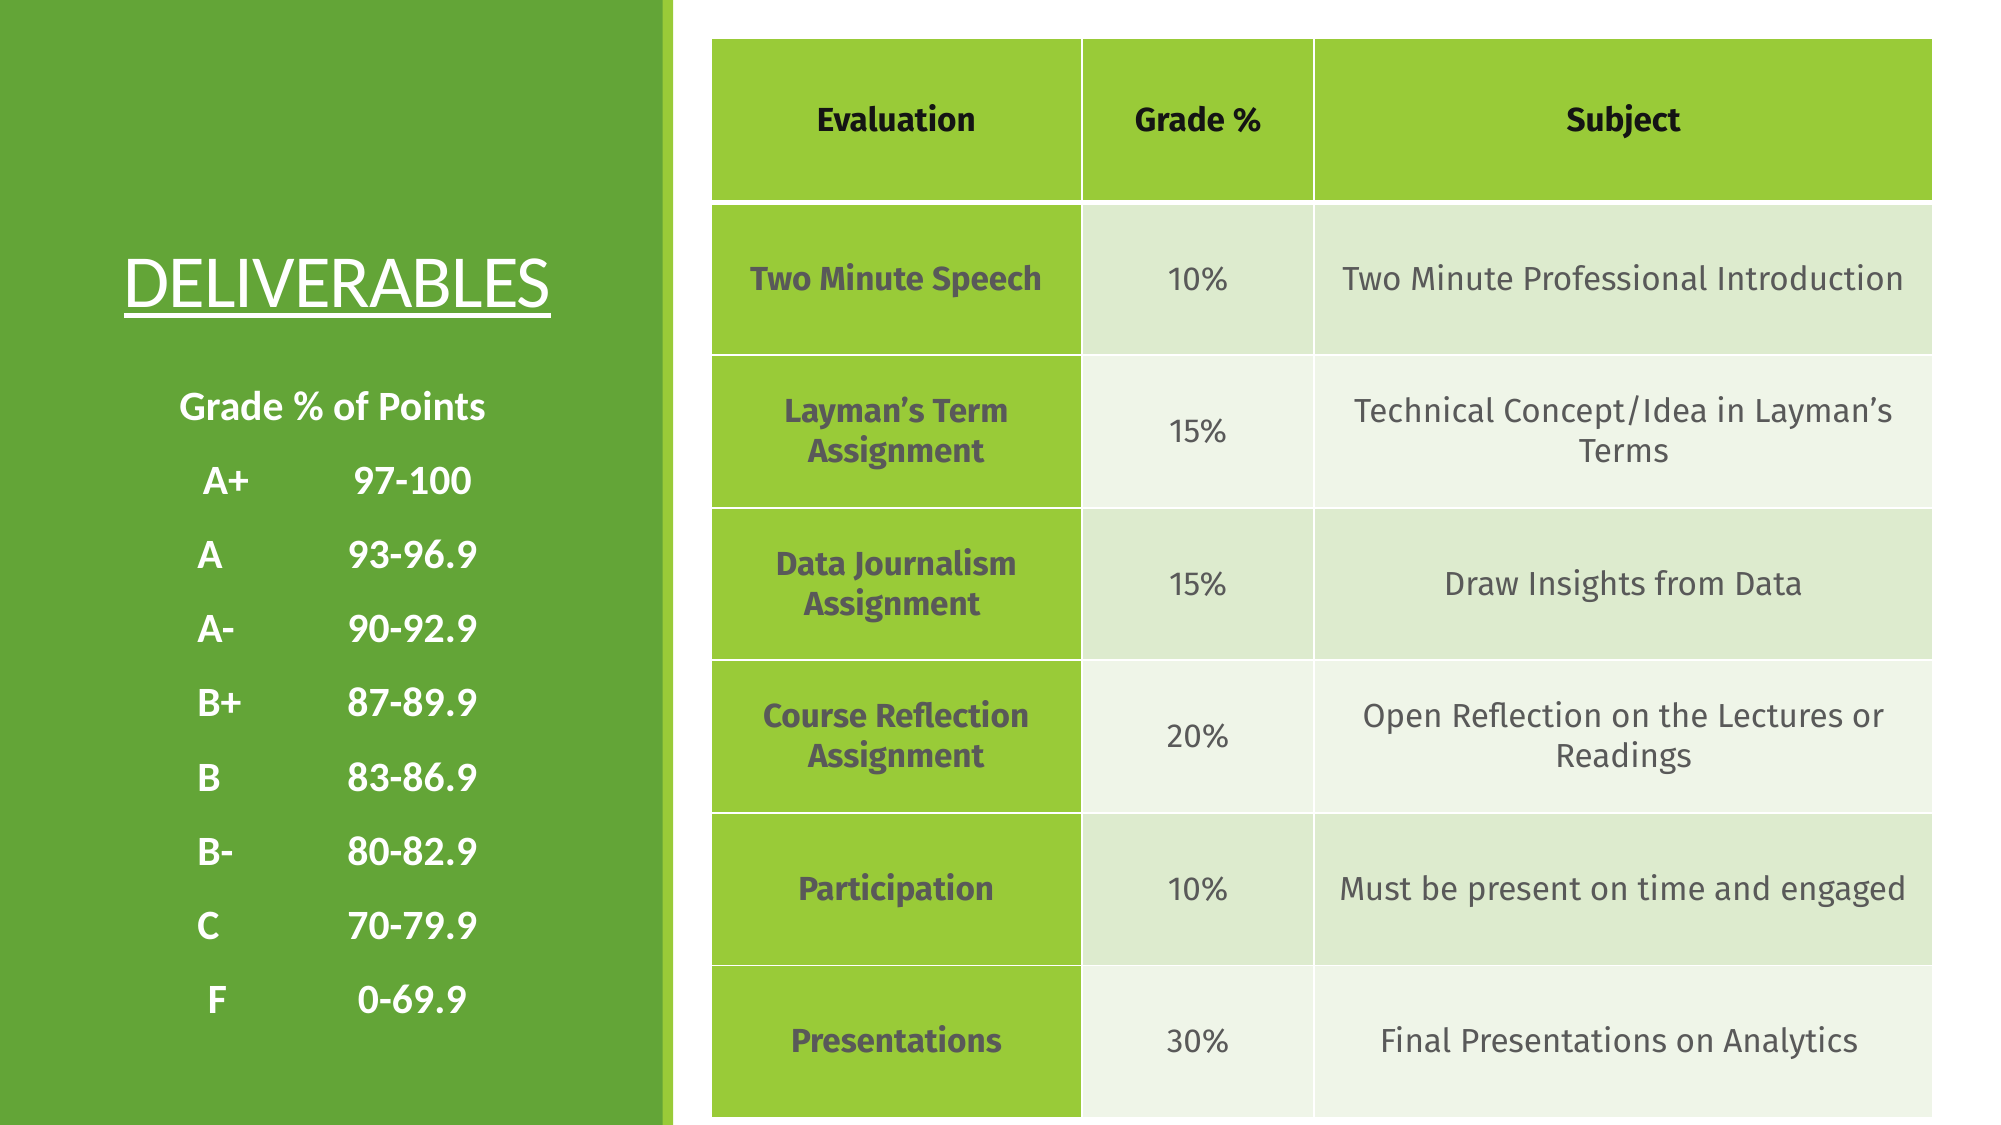

| Evaluation | Grade % | Subject |
| --- | --- | --- |
| Two Minute Speech | 10% | Two Minute Professional Introduction |
| Layman’s Term Assignment | 15% | Technical Concept/Idea in Layman’s Terms |
| Data Journalism Assignment | 15% | Draw Insights from Data |
| Course Reflection Assignment | 20% | Open Reflection on the Lectures or Readings |
| Participation | 10% | Must be present on time and engaged |
| Presentations | 30% | Final Presentations on Analytics |
# DELIVERABLES
Grade % of Points
A+	97-100
A	93-96.9
A-	90-92.9
B+	87-89.9
B	83-86.9
B-	80-82.9
C	70-79.9
F	0-69.9

6